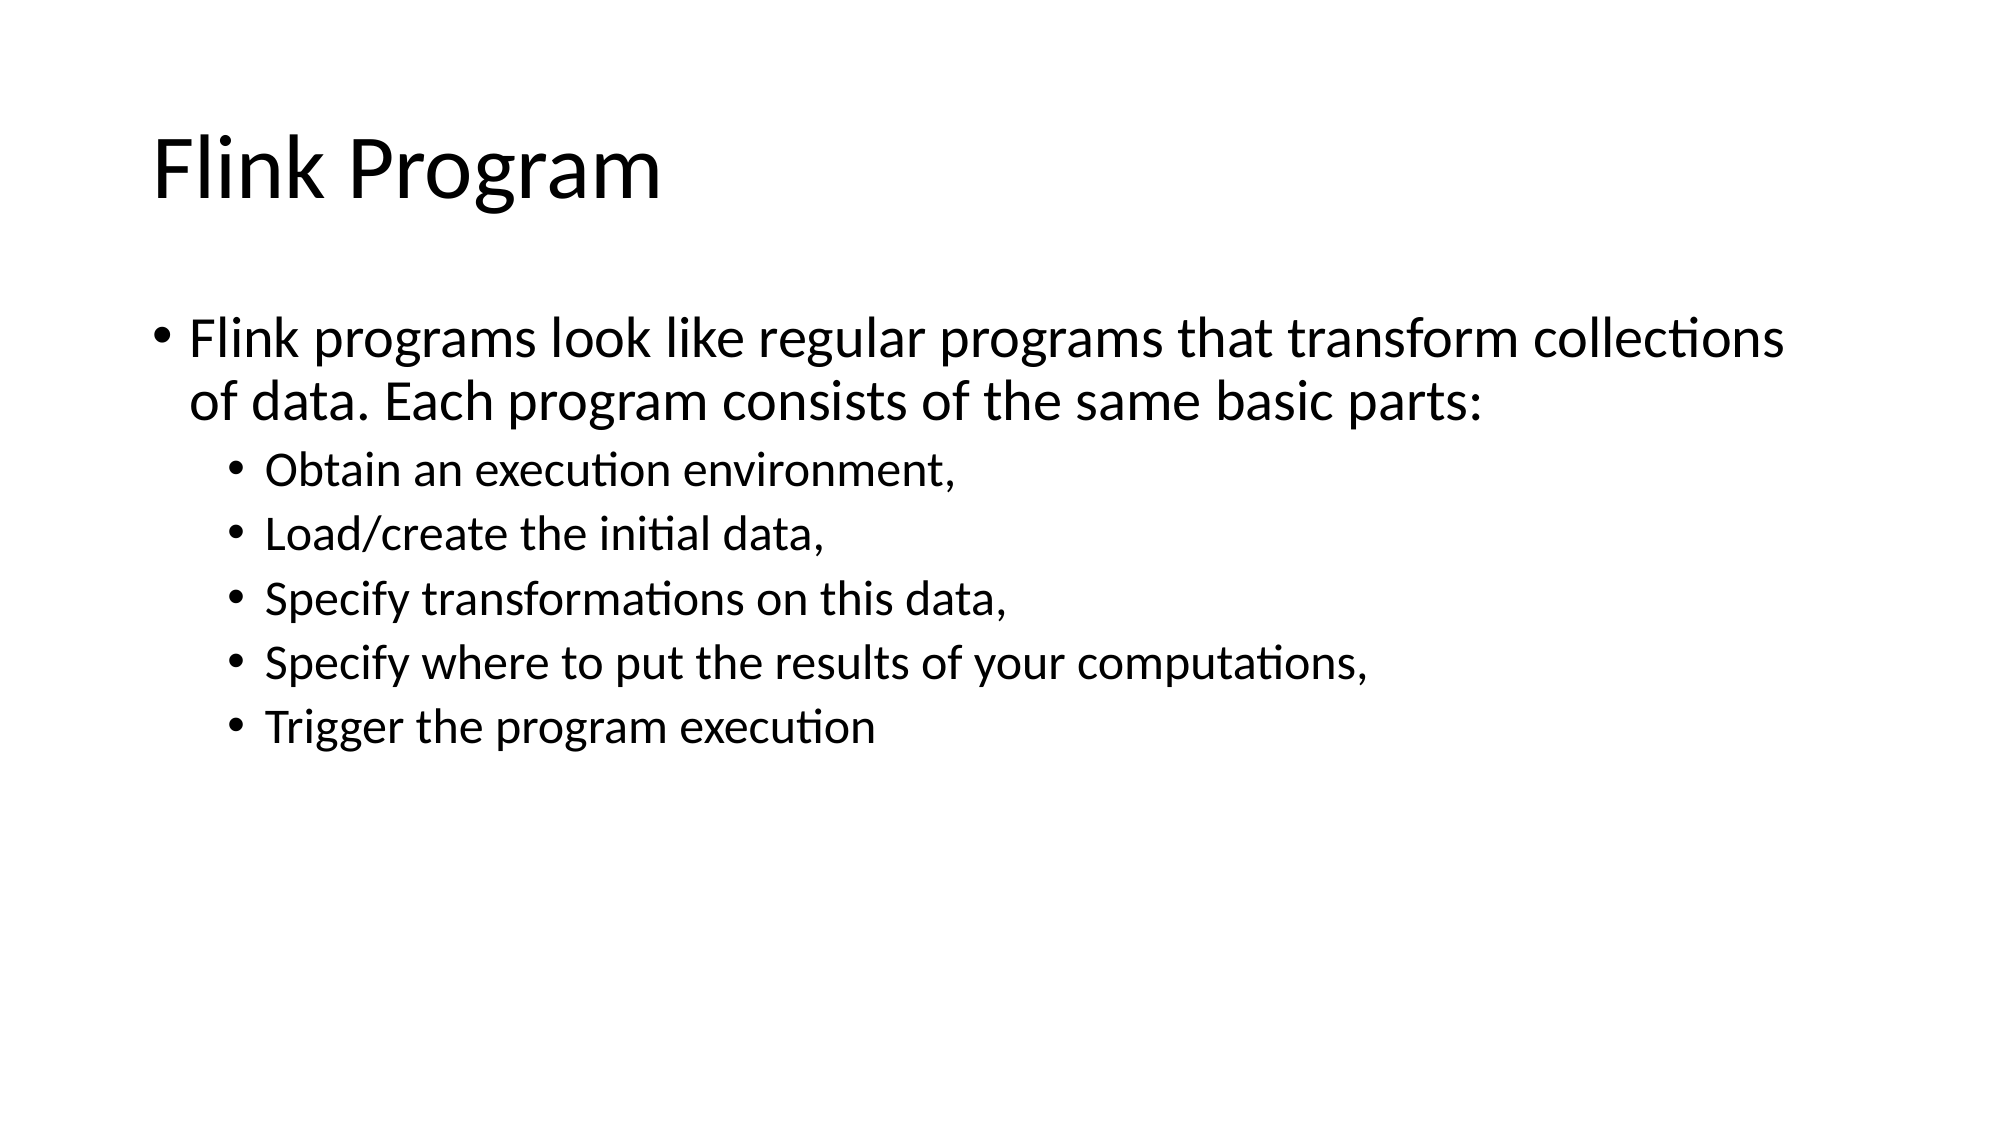

# Flink Program
Flink programs look like regular programs that transform collections of data. Each program consists of the same basic parts:
Obtain an execution environment,
Load/create the initial data,
Specify transformations on this data,
Specify where to put the results of your computations,
Trigger the program execution